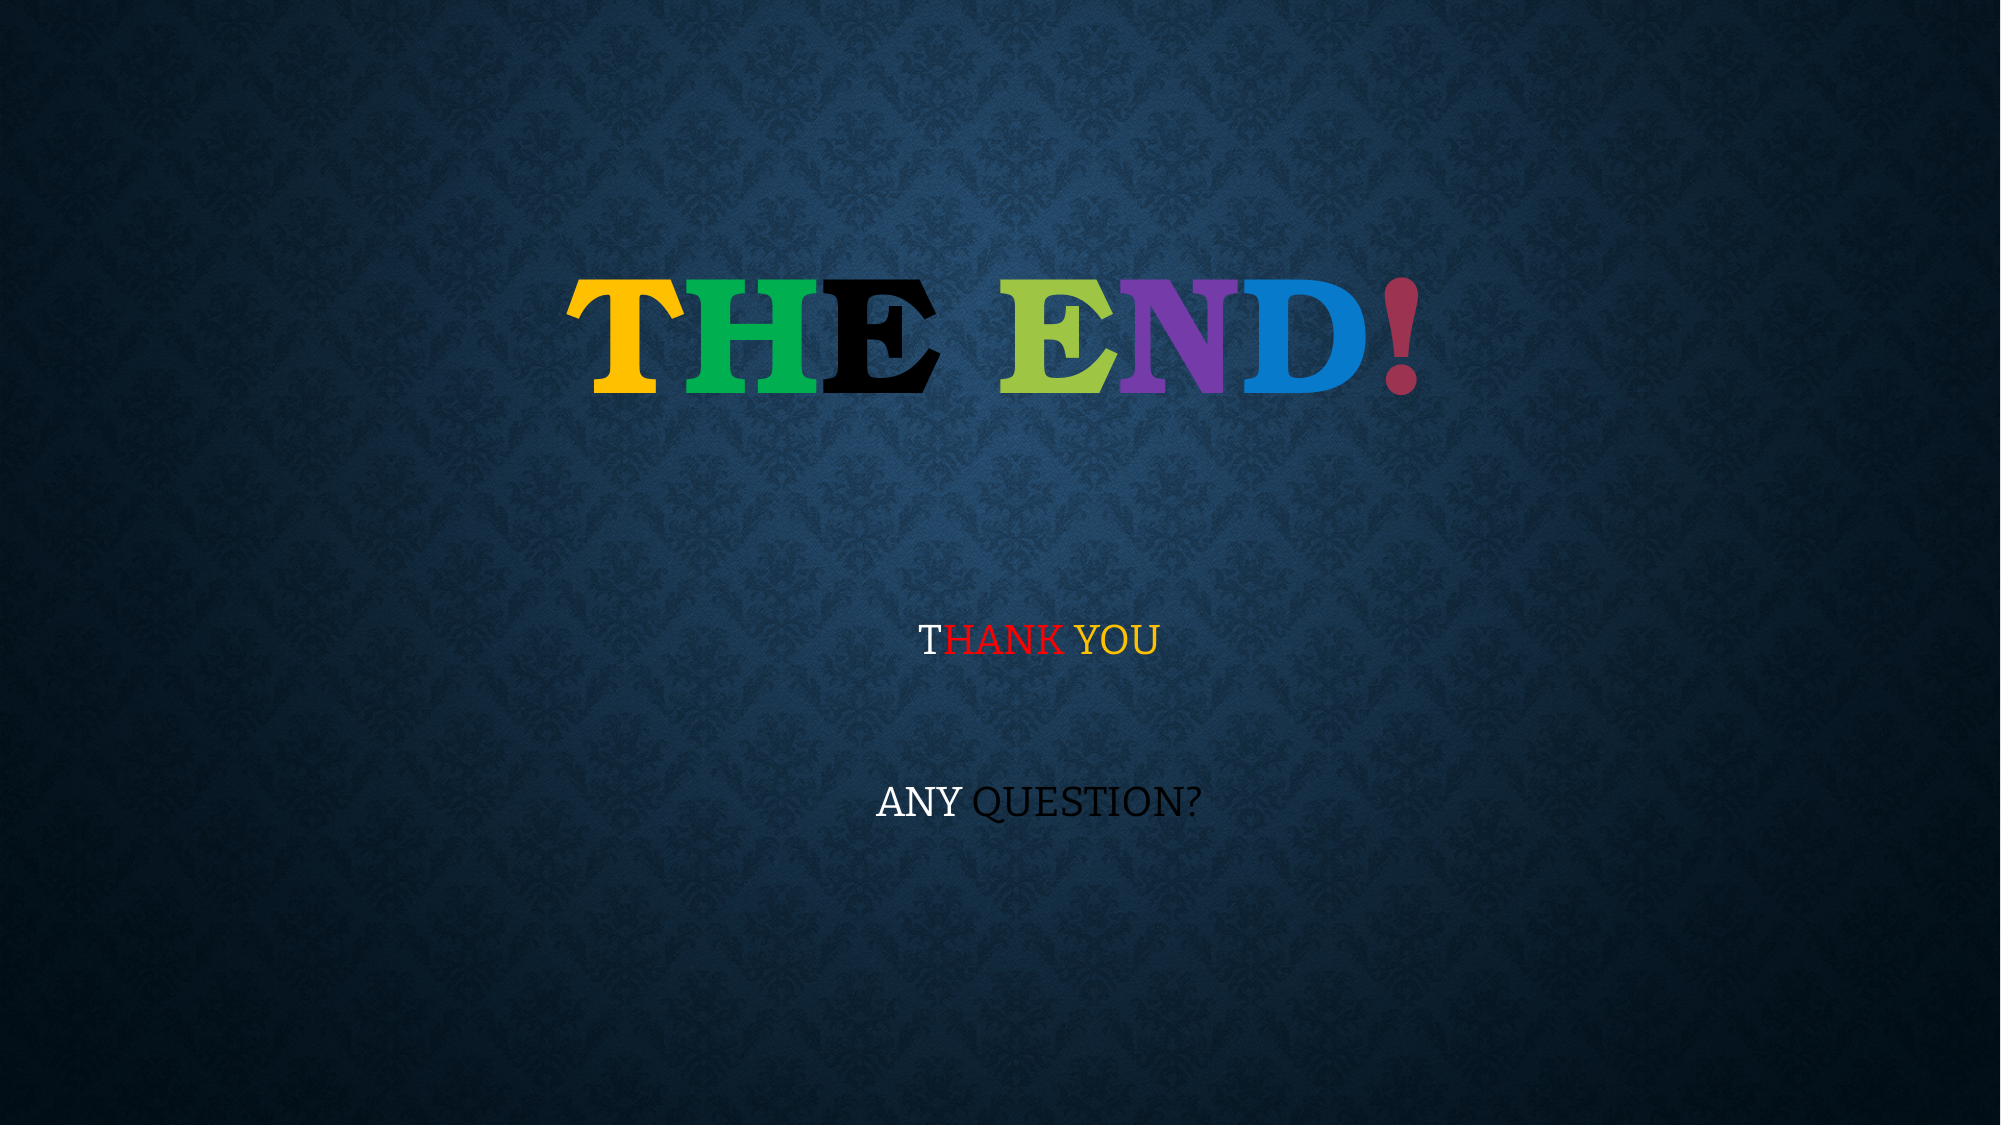

# THE END!
THANK YOU

ANY QUESTION?